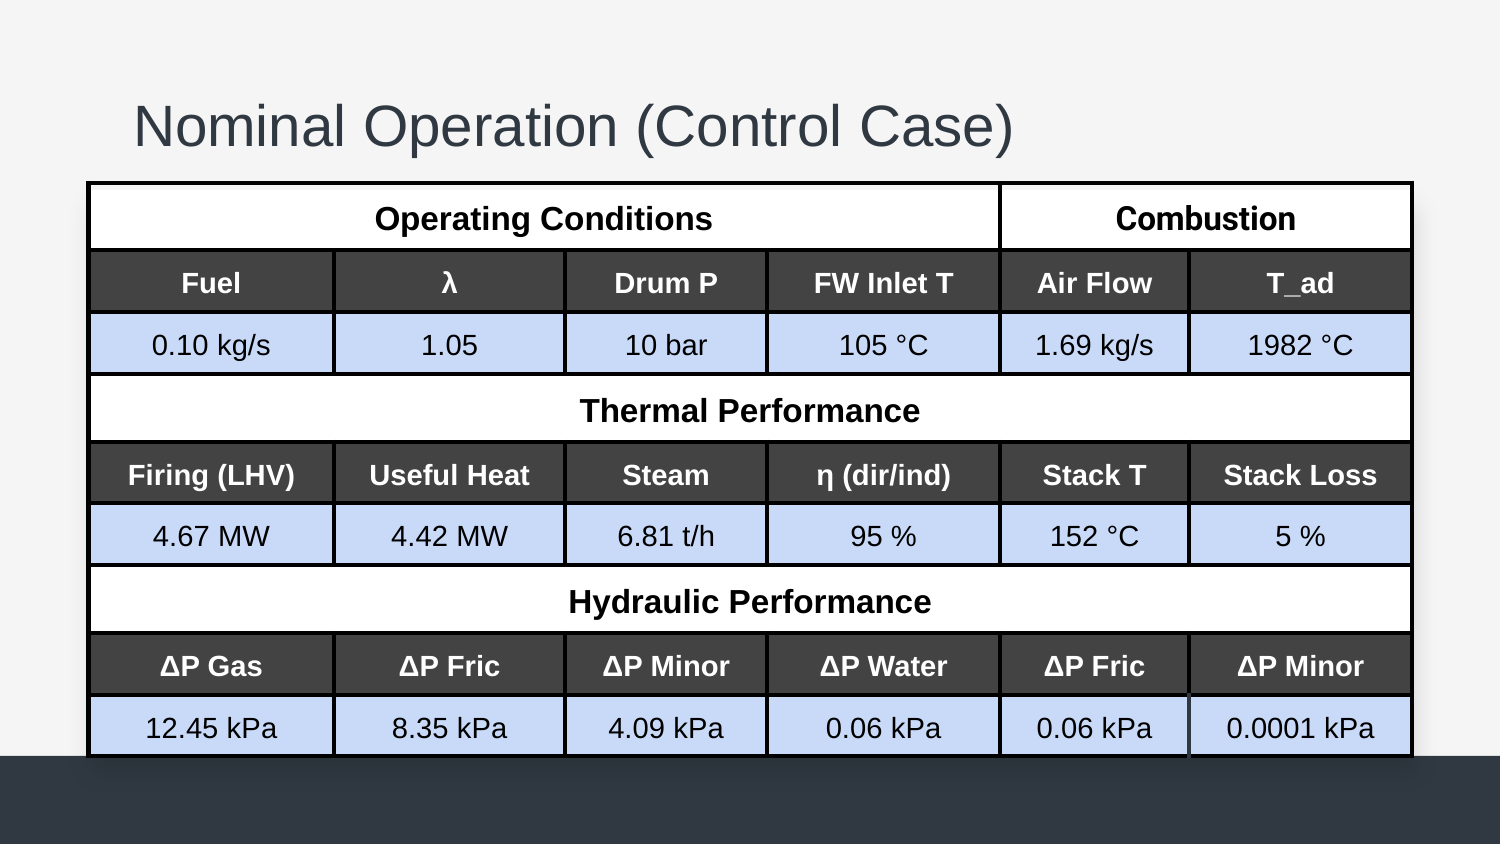

# Nominal Operation (Control Case)
| Operating Conditions |  |  |  | Combustion |  |
| --- | --- | --- | --- | --- | --- |
| Fuel | λ | Drum P | FW Inlet T | Air Flow | T\_ad |
| 0.10 kg/s | 1.05 | 10 bar | 105 °C | 1.69 kg/s | 1982 °C |
| Thermal Performance |  |  |  |  |  |
| Firing (LHV) | Useful Heat | Steam | η (dir/ind) | Stack T | Stack Loss |
| 4.67 MW | 4.42 MW | 6.81 t/h | 95 % | 152 °C | 5 % |
| Hydraulic Performance |  |  |  |  |  |
| ΔP Gas | ΔP Fric | ΔP Minor | ΔP Water | ΔP Fric | ΔP Minor |
| 12.45 kPa | 8.35 kPa | 4.09 kPa | 0.06 kPa | 0.06 kPa | 0.0001 kPa |